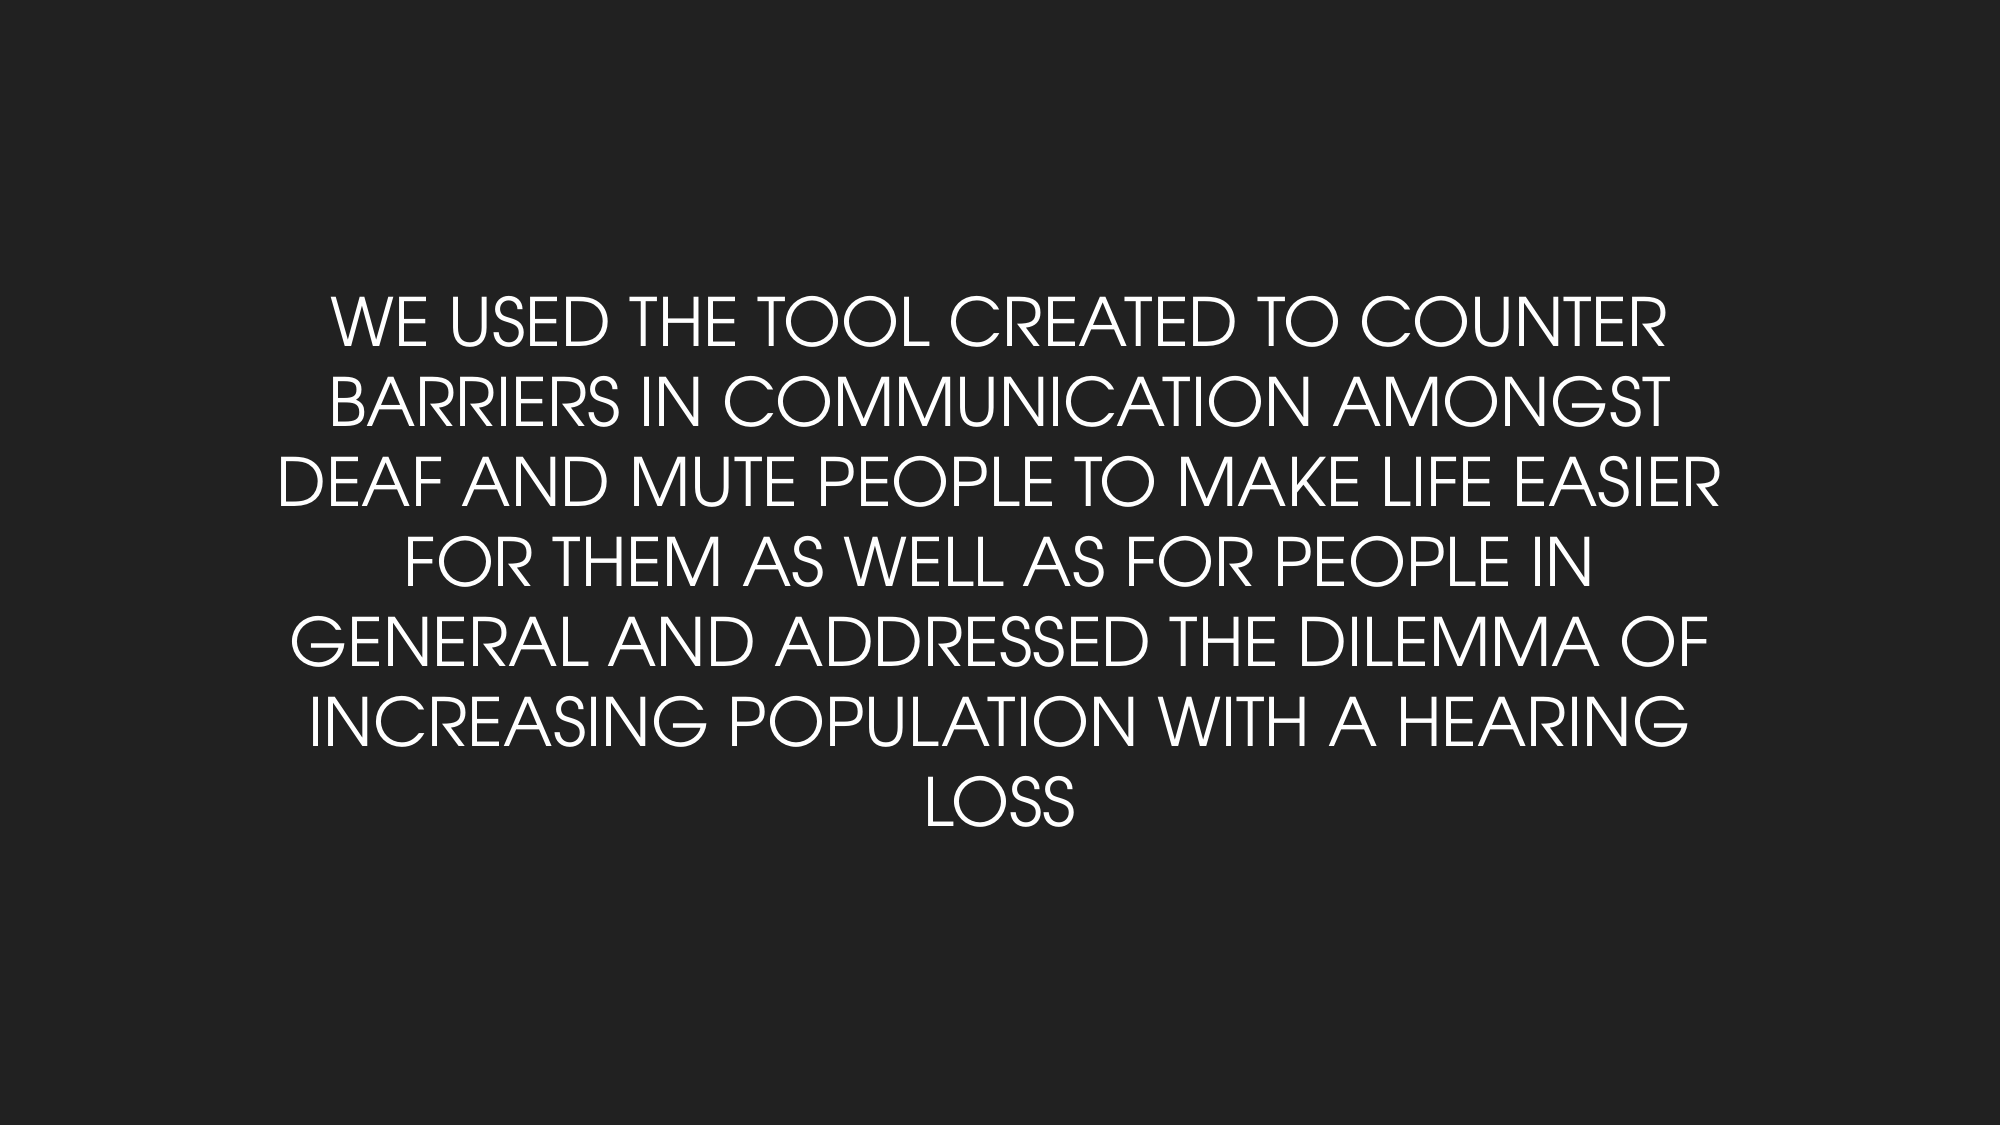

WE USED THE TOOL CREATED TO COUNTER BARRIERS IN COMMUNICATION AMONGST DEAF AND MUTE PEOPLE TO MAKE LIFE EASIER FOR THEM AS WELL AS FOR PEOPLE IN GENERAL AND ADDRESSED THE DILEMMA OF INCREASING POPULATION WITH A HEARING LOSS